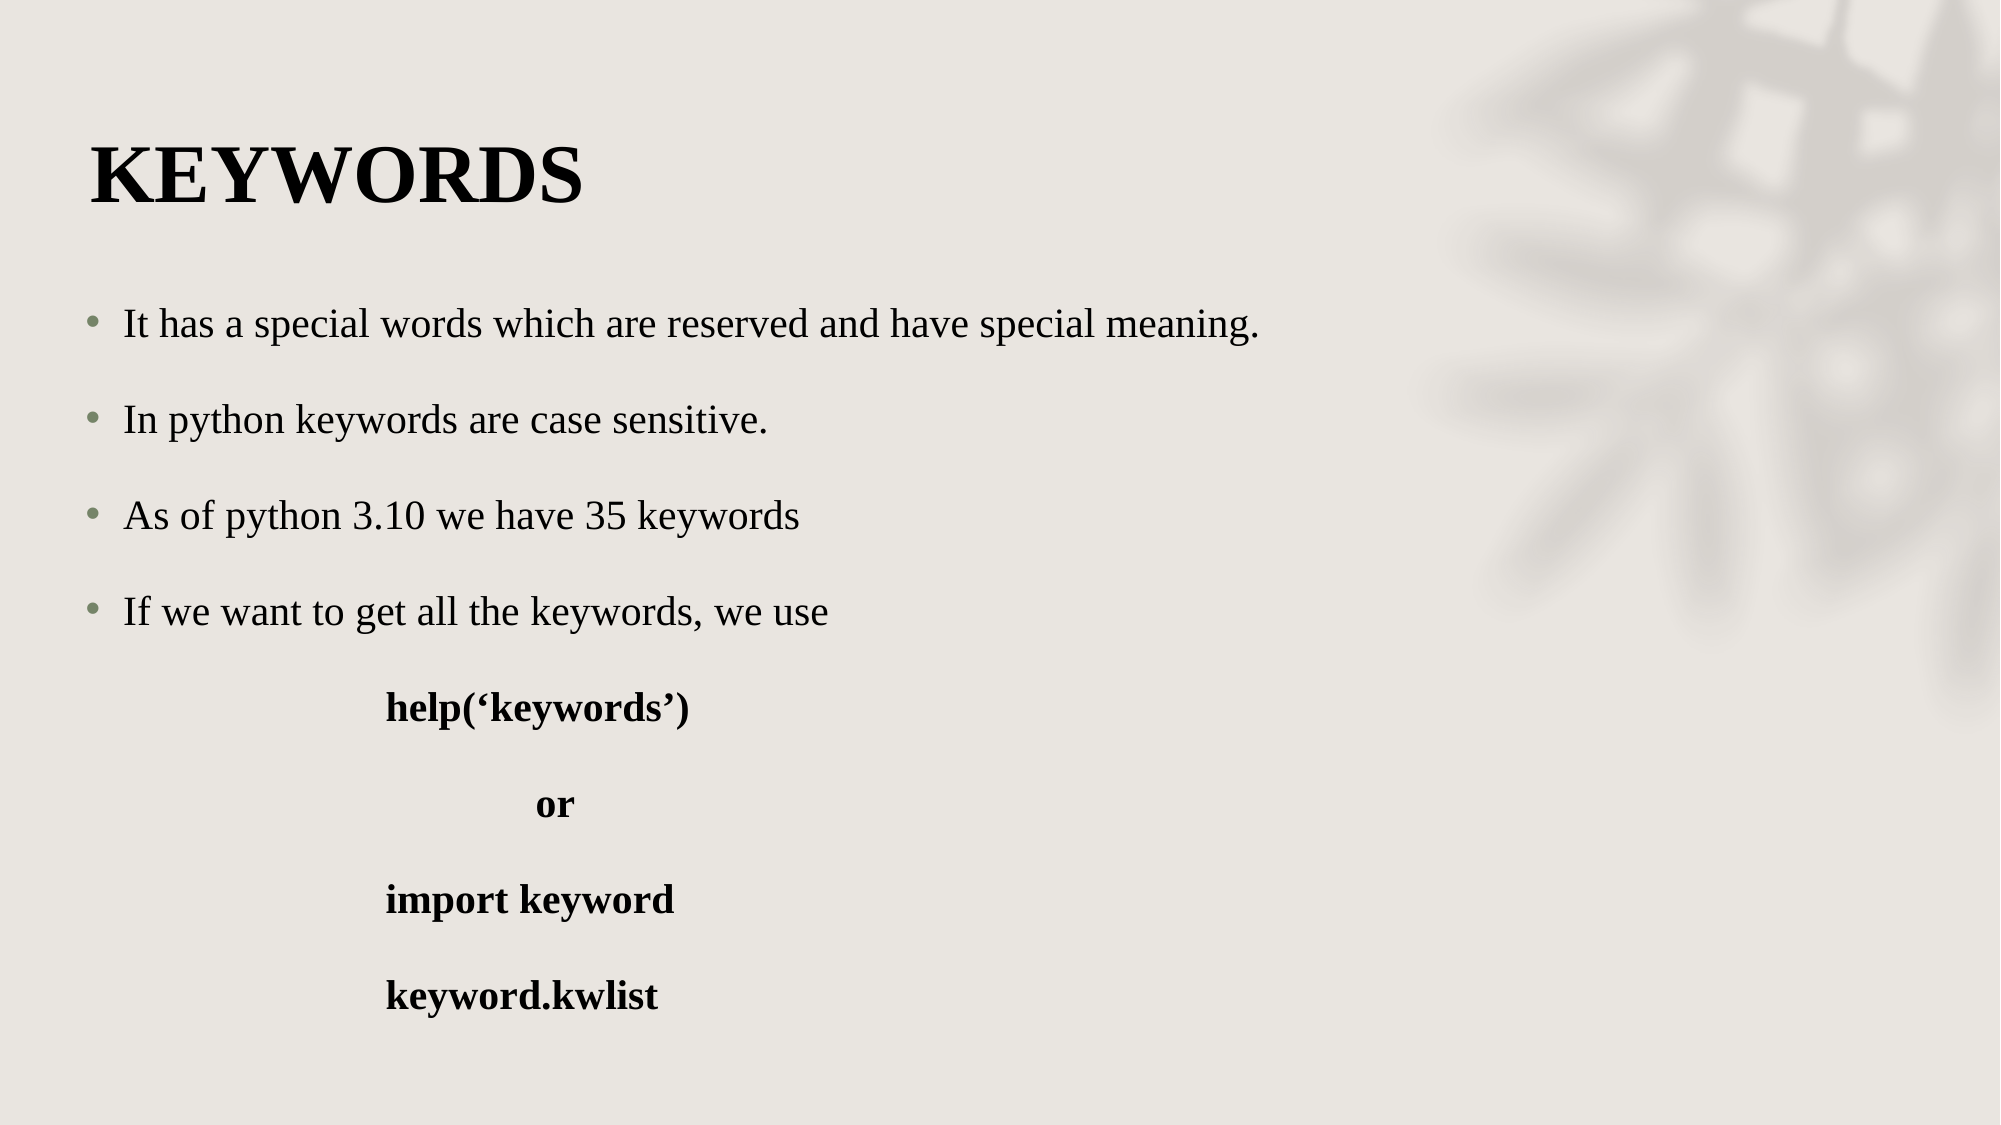

# KEYWORDS
It has a special words which are reserved and have special meaning.
In python keywords are case sensitive.
As of python 3.10 we have 35 keywords
If we want to get all the keywords, we use
		help(‘keywords’)
			or
		import keyword
		keyword.kwlist